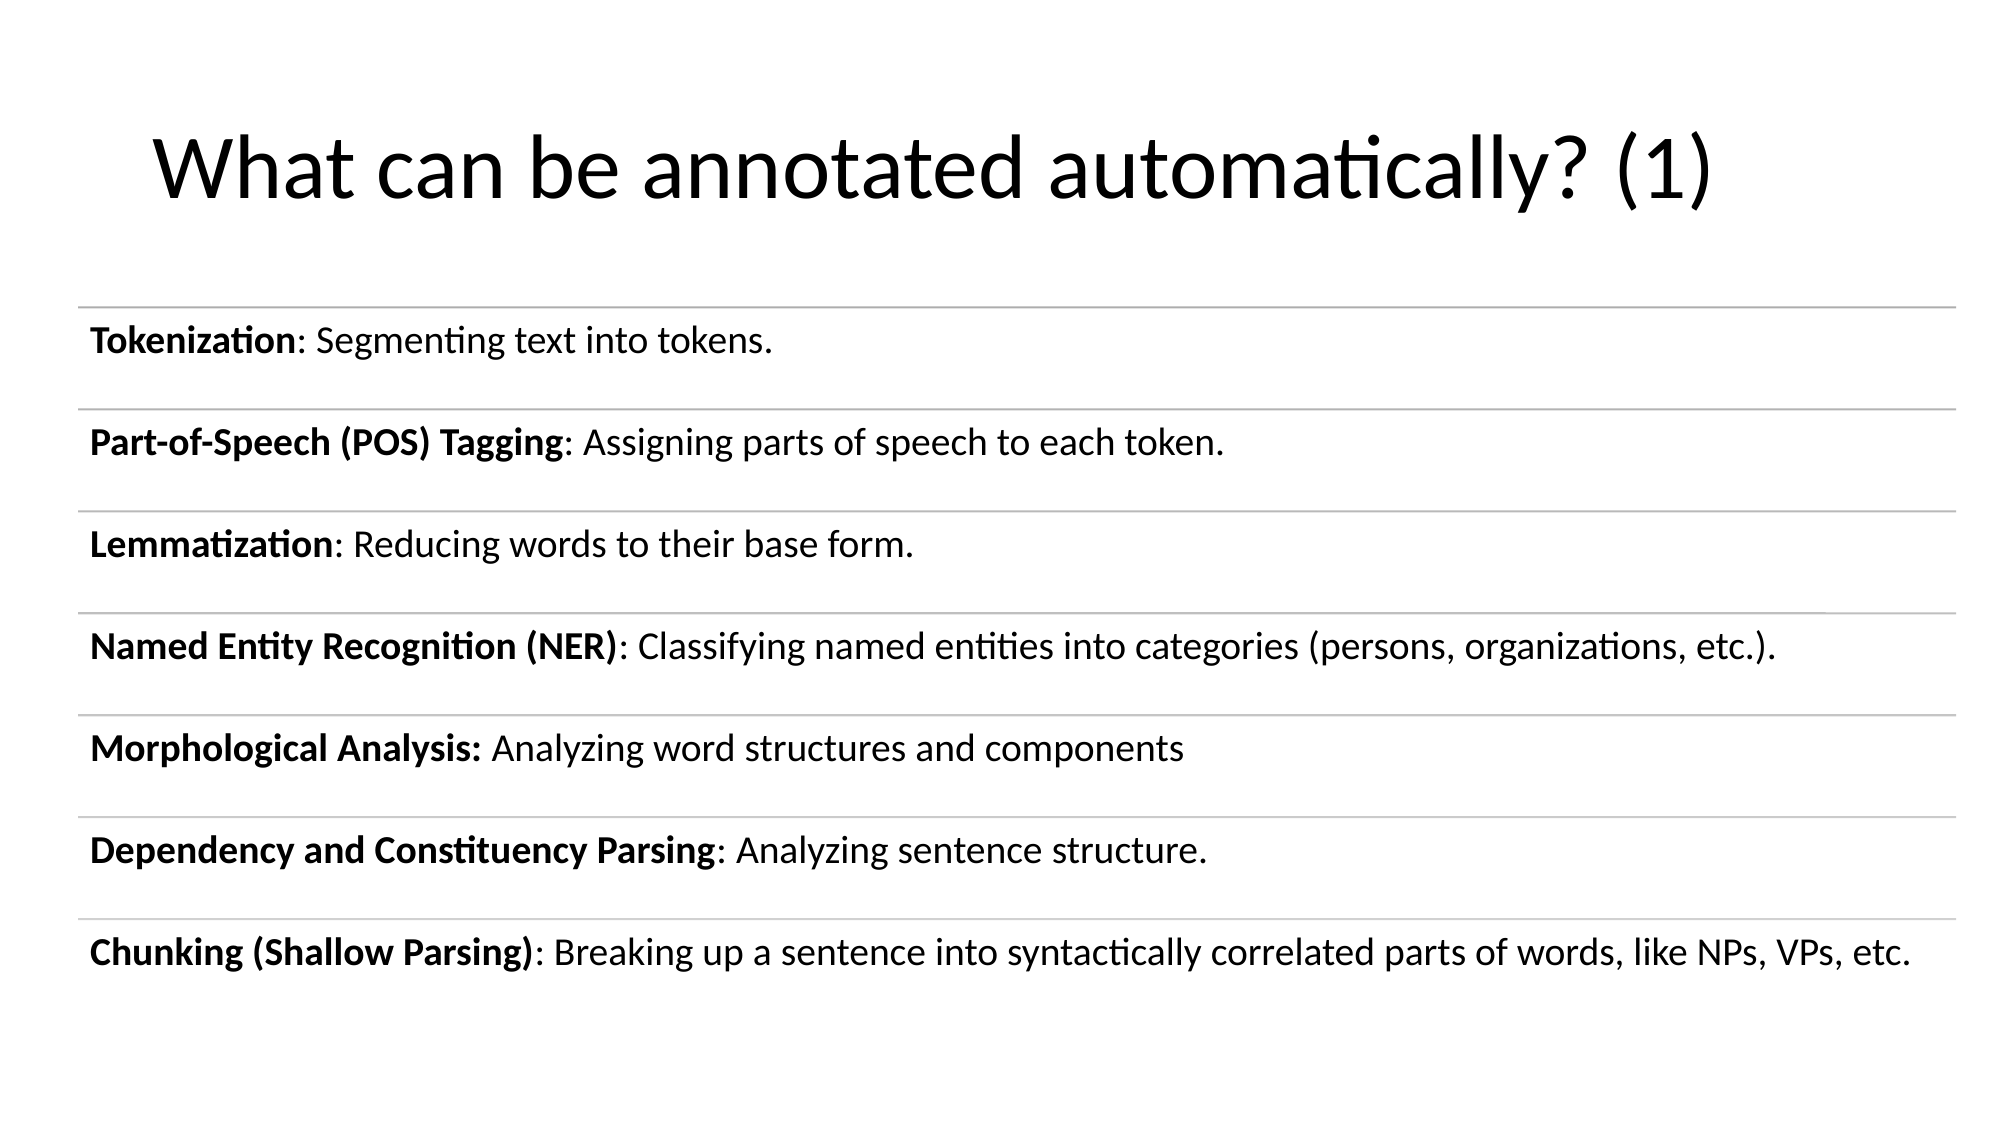

# What can be annotated automatically? (1)
Tokenization: Segmenting text into tokens.
Part-of-Speech (POS) Tagging: Assigning parts of speech to each token.
Lemmatization: Reducing words to their base form.
Named Entity Recognition (NER): Classifying named entities into categories (persons, organizations, etc.).
Morphological Analysis: Analyzing word structures and components
Dependency and Constituency Parsing: Analyzing sentence structure.
Chunking (Shallow Parsing): Breaking up a sentence into syntactically correlated parts of words, like NPs, VPs, etc.